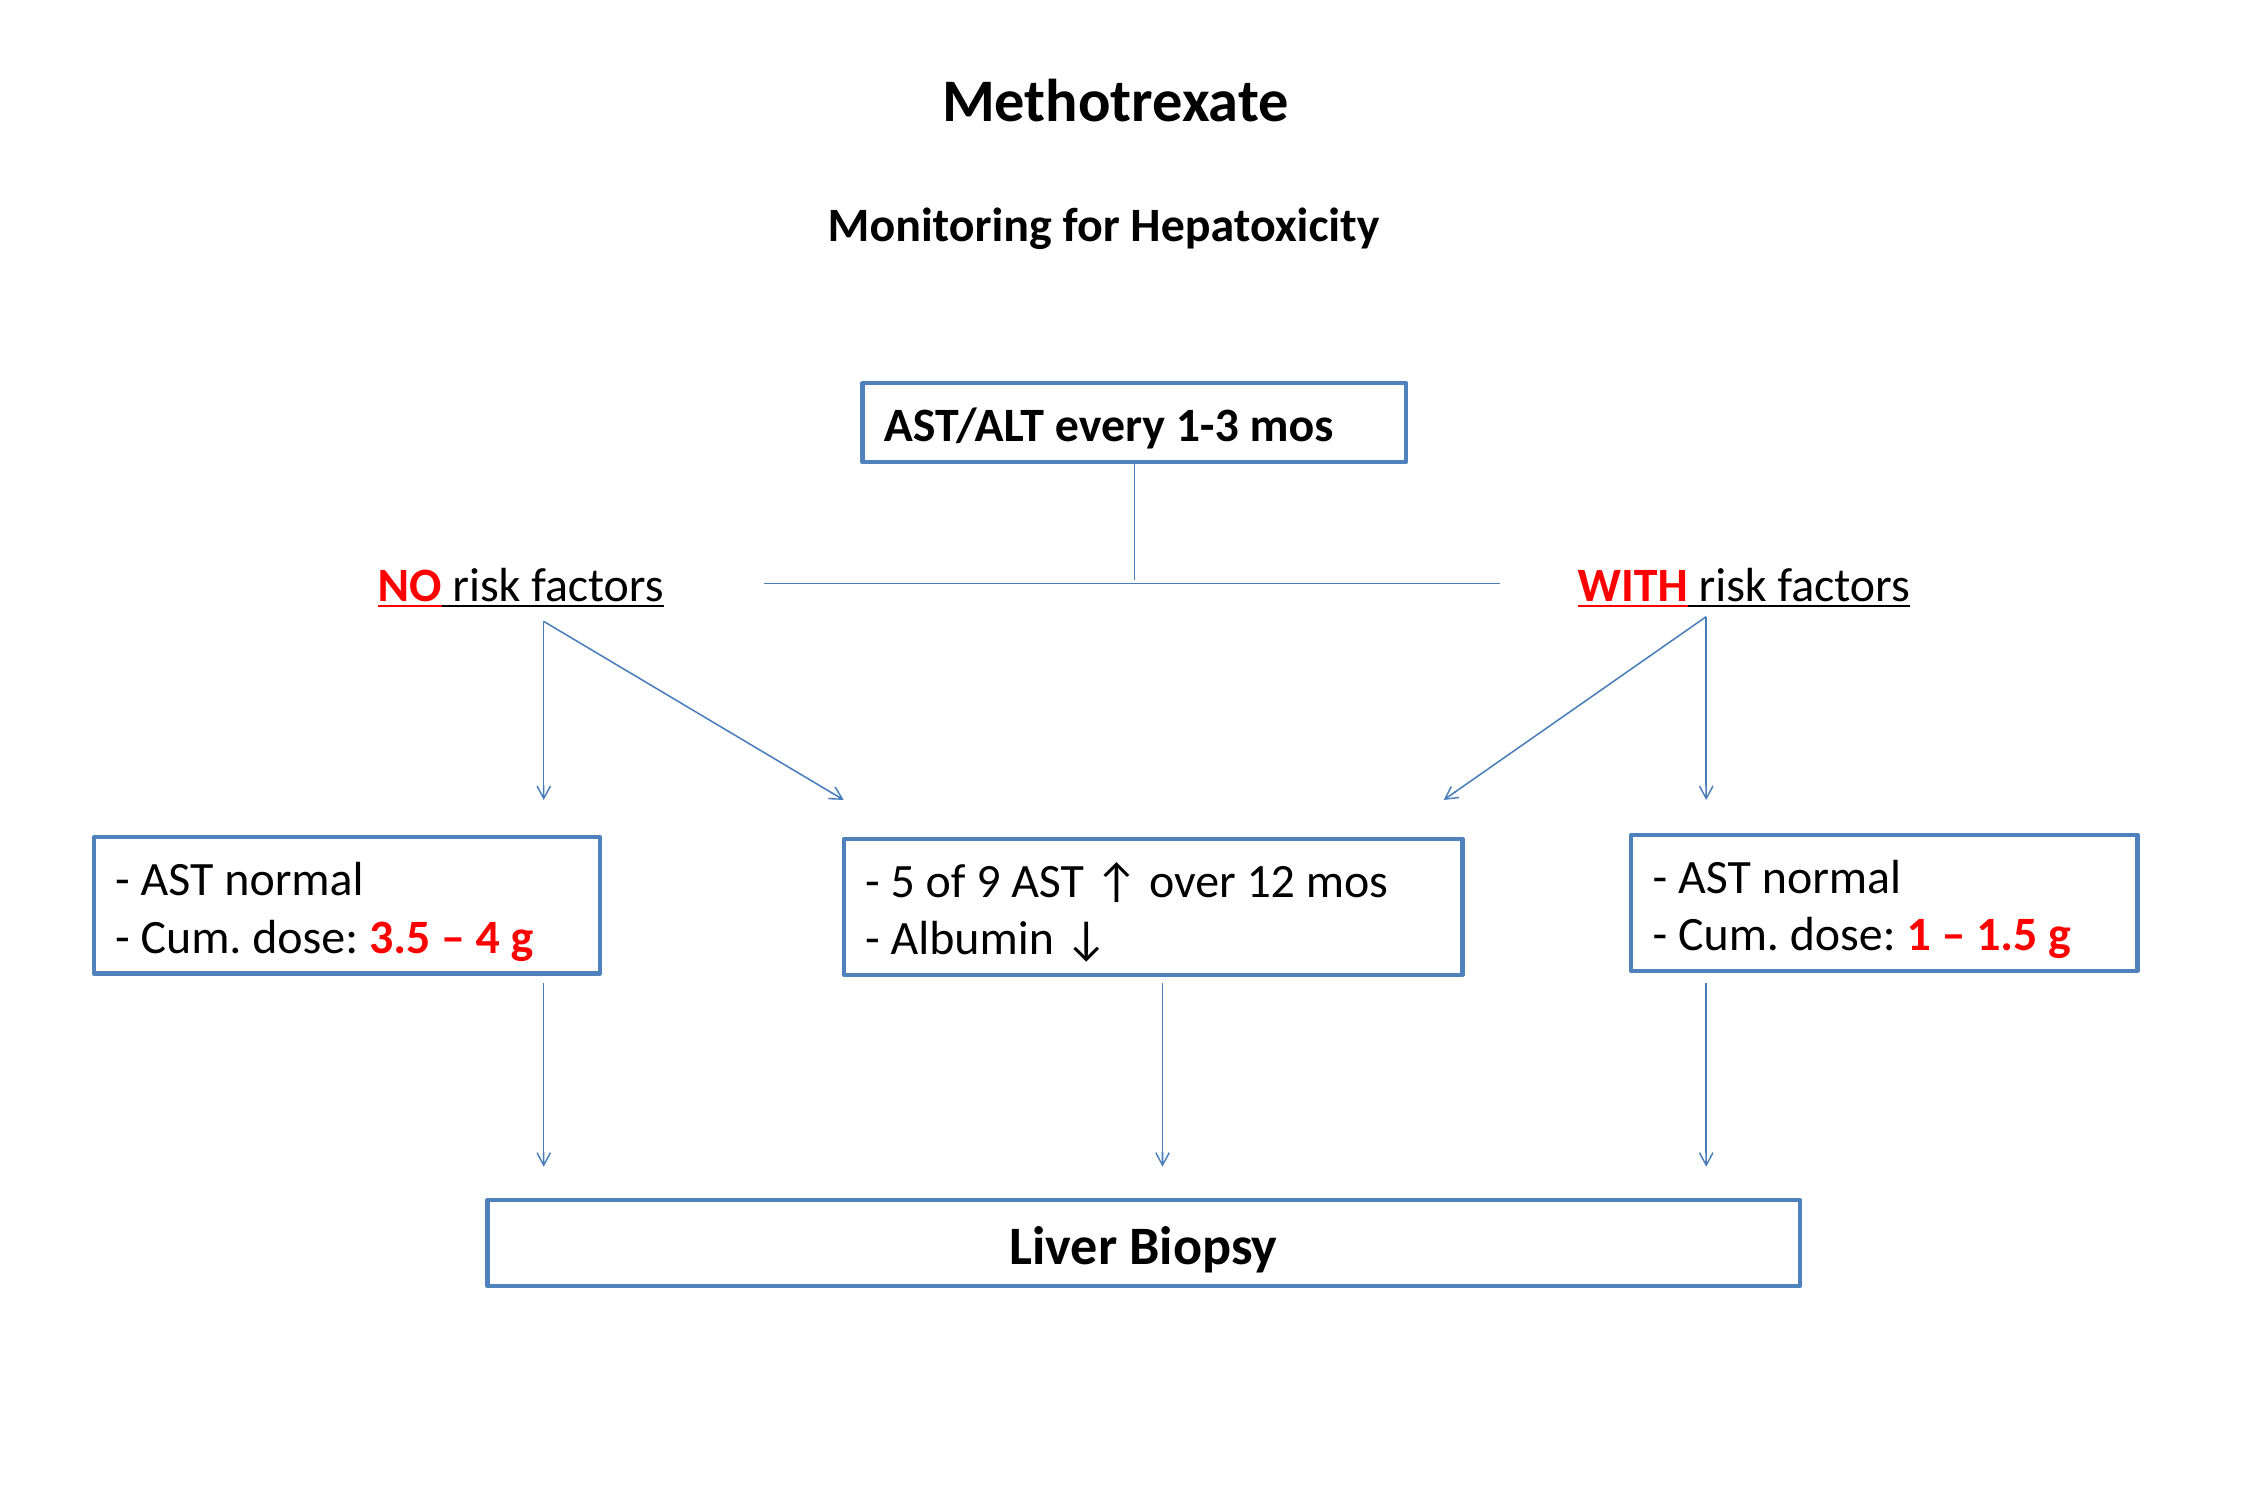

Methotrexate
Monitoring for Hepatoxicity
AST/ALT every 1-3 mos
NO risk factors
WITH risk factors
- AST normal
- Cum. dose: 1 – 1.5 g
- AST normal
- Cum. dose: 3.5 – 4 g
- 5 of 9 AST ↑ over 12 mos
- Albumin ↓
Liver Biopsy